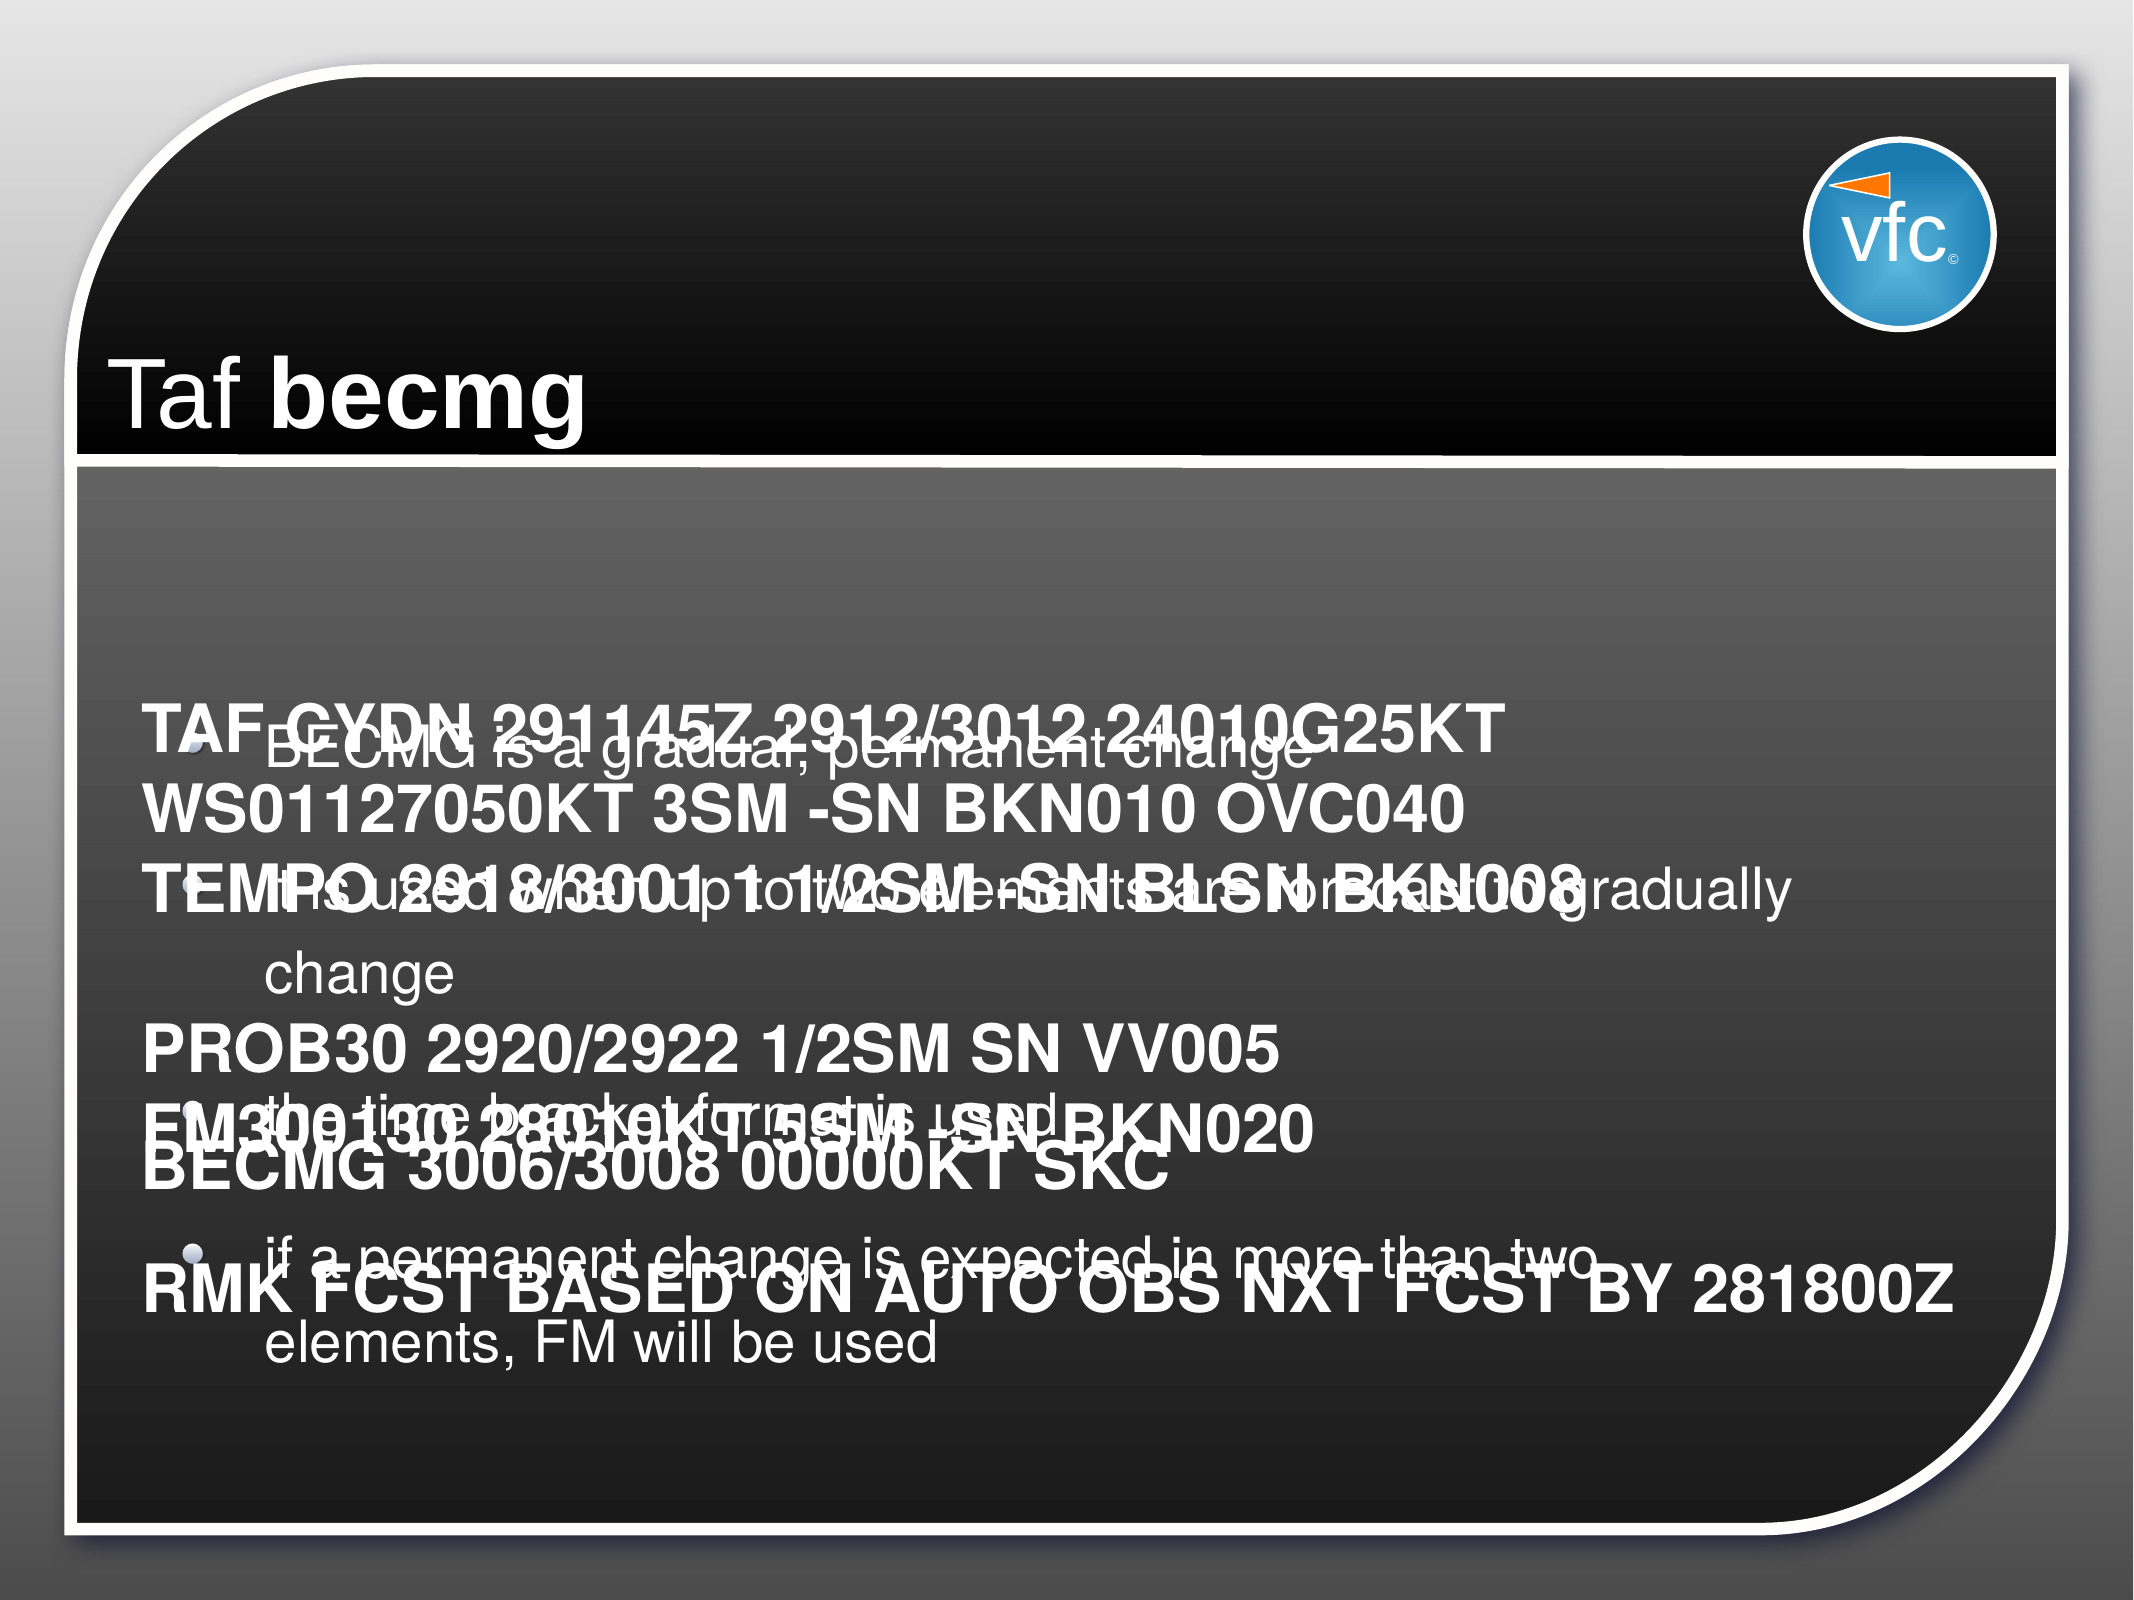

vfc©

# Taf becmg
BECMG is a gradual, permanent change
it is used when up to two elements are forecast to gradually change
the time bracket format is used
if a permanent change is expected in more than two elements, FM will be used

TAF CYDN 291145Z 2912/3012 24010G25KT
WS01127050KT 3SM -SN BKN010 OVC040
TEMPO 2918/3001 1 1/2SM -SN BLSN BKN008
PROB30 2920/2922 1/2SM SN VV005
FM300130 28010KT 5SM -SN BKN020

RMK FCST BASED ON AUTO OBS NXT FCST BY 281800Z
BECMG 3006/3008 00000KT SKC